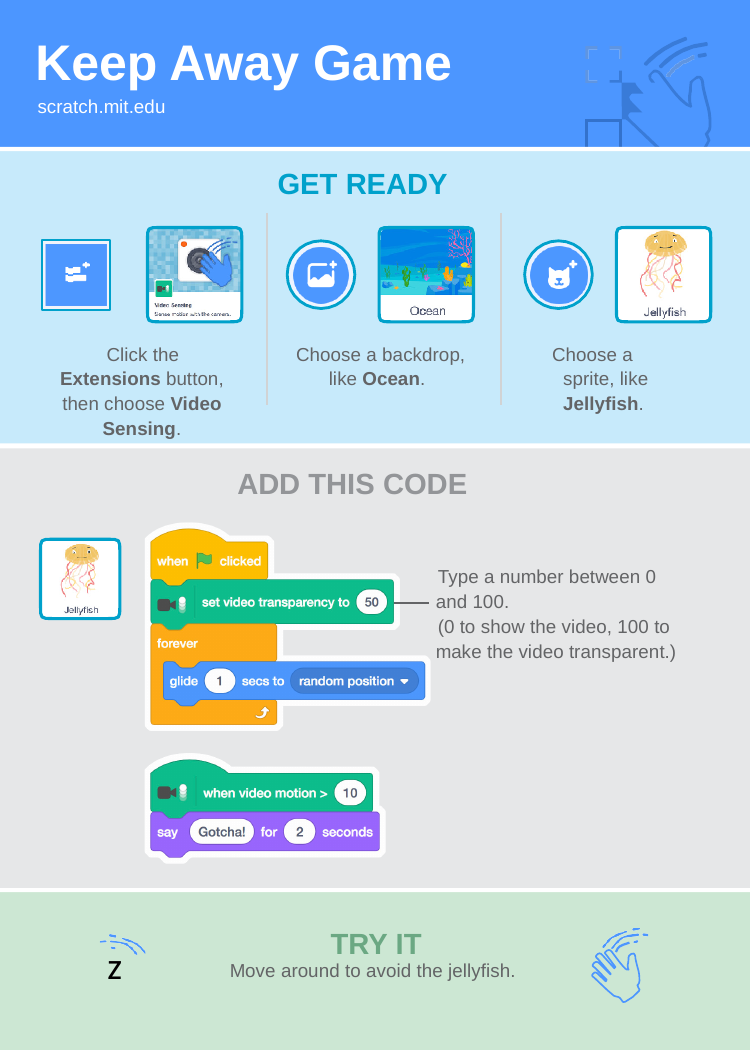

# Keep Away Game
scratch.mit.edu

GET READY

Choose a backdrop, like Ocean.
Click the Extensions button, then choose Video Sensing.
Choose a sprite, like Jellyfish.

ADD THIS CODE

Type a number between 0 and 100.
(0 to show the video, 100 to make the video transparent.)

TRY IT

z

Move around to avoid the jellyfish.